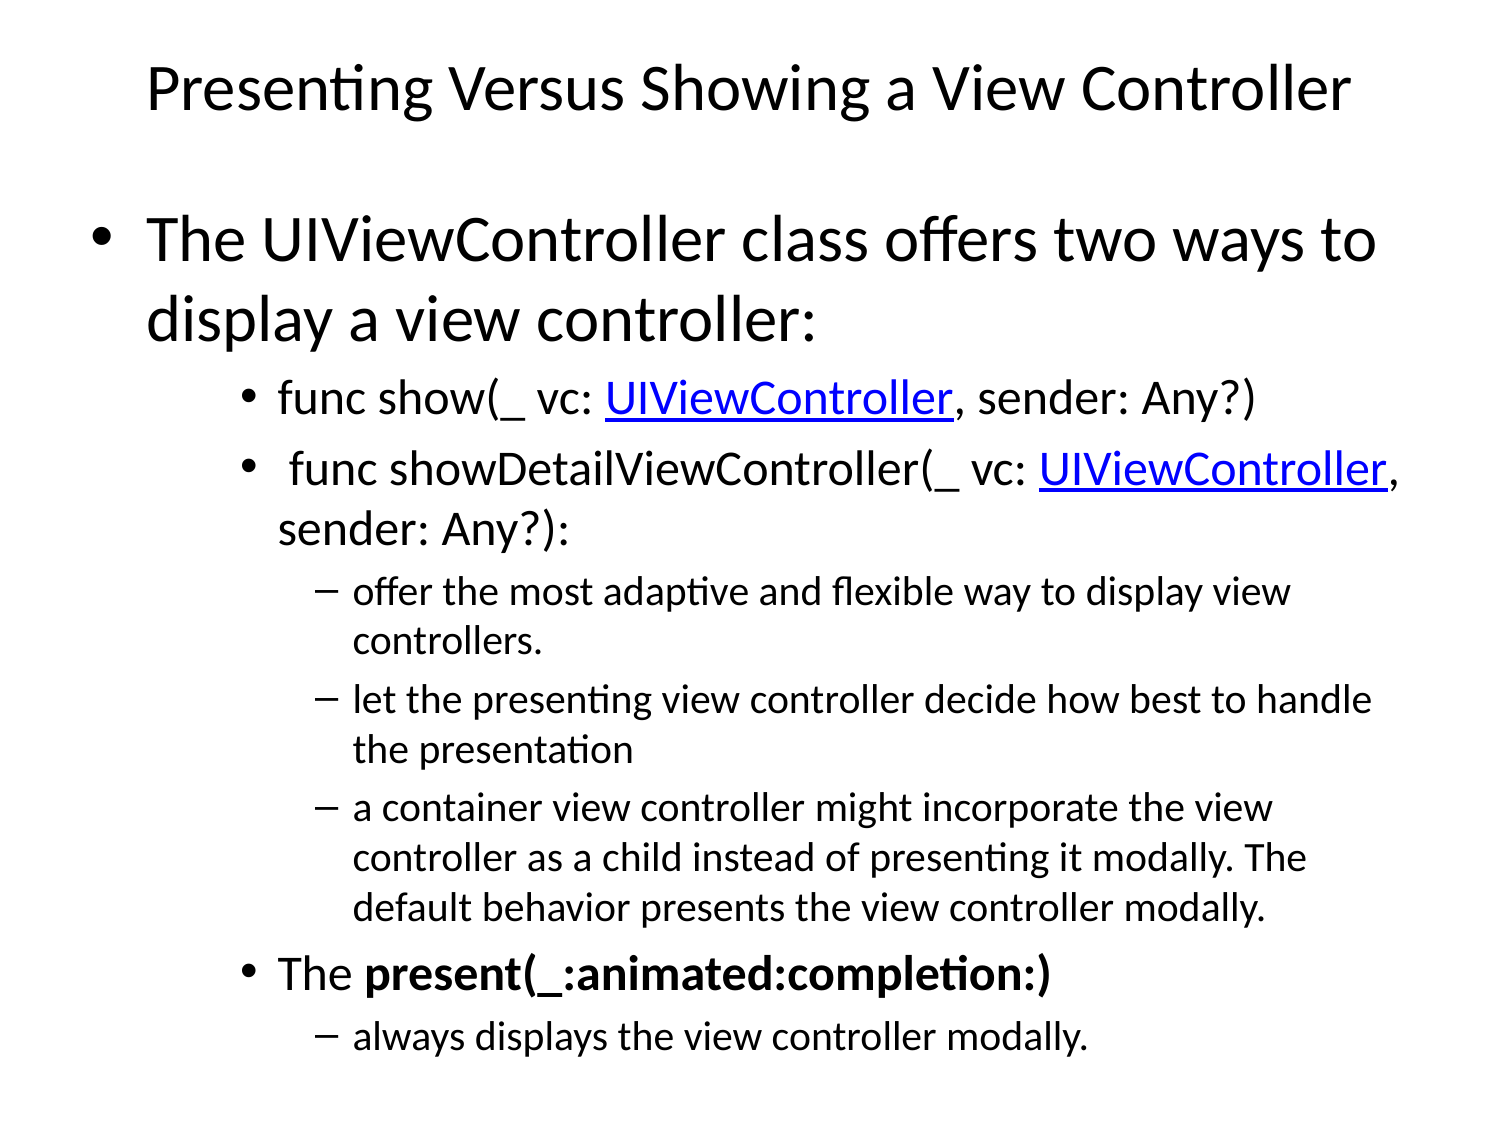

# Presenting Versus Showing a View Controller
The UIViewController class offers two ways to display a view controller:
func show(_ vc: UIViewController, sender: Any?)
 func showDetailViewController(_ vc: UIViewController, sender: Any?):
offer the most adaptive and flexible way to display view controllers.
let the presenting view controller decide how best to handle the presentation
a container view controller might incorporate the view controller as a child instead of presenting it modally. The default behavior presents the view controller modally.
The present(_:animated:completion:)
always displays the view controller modally.